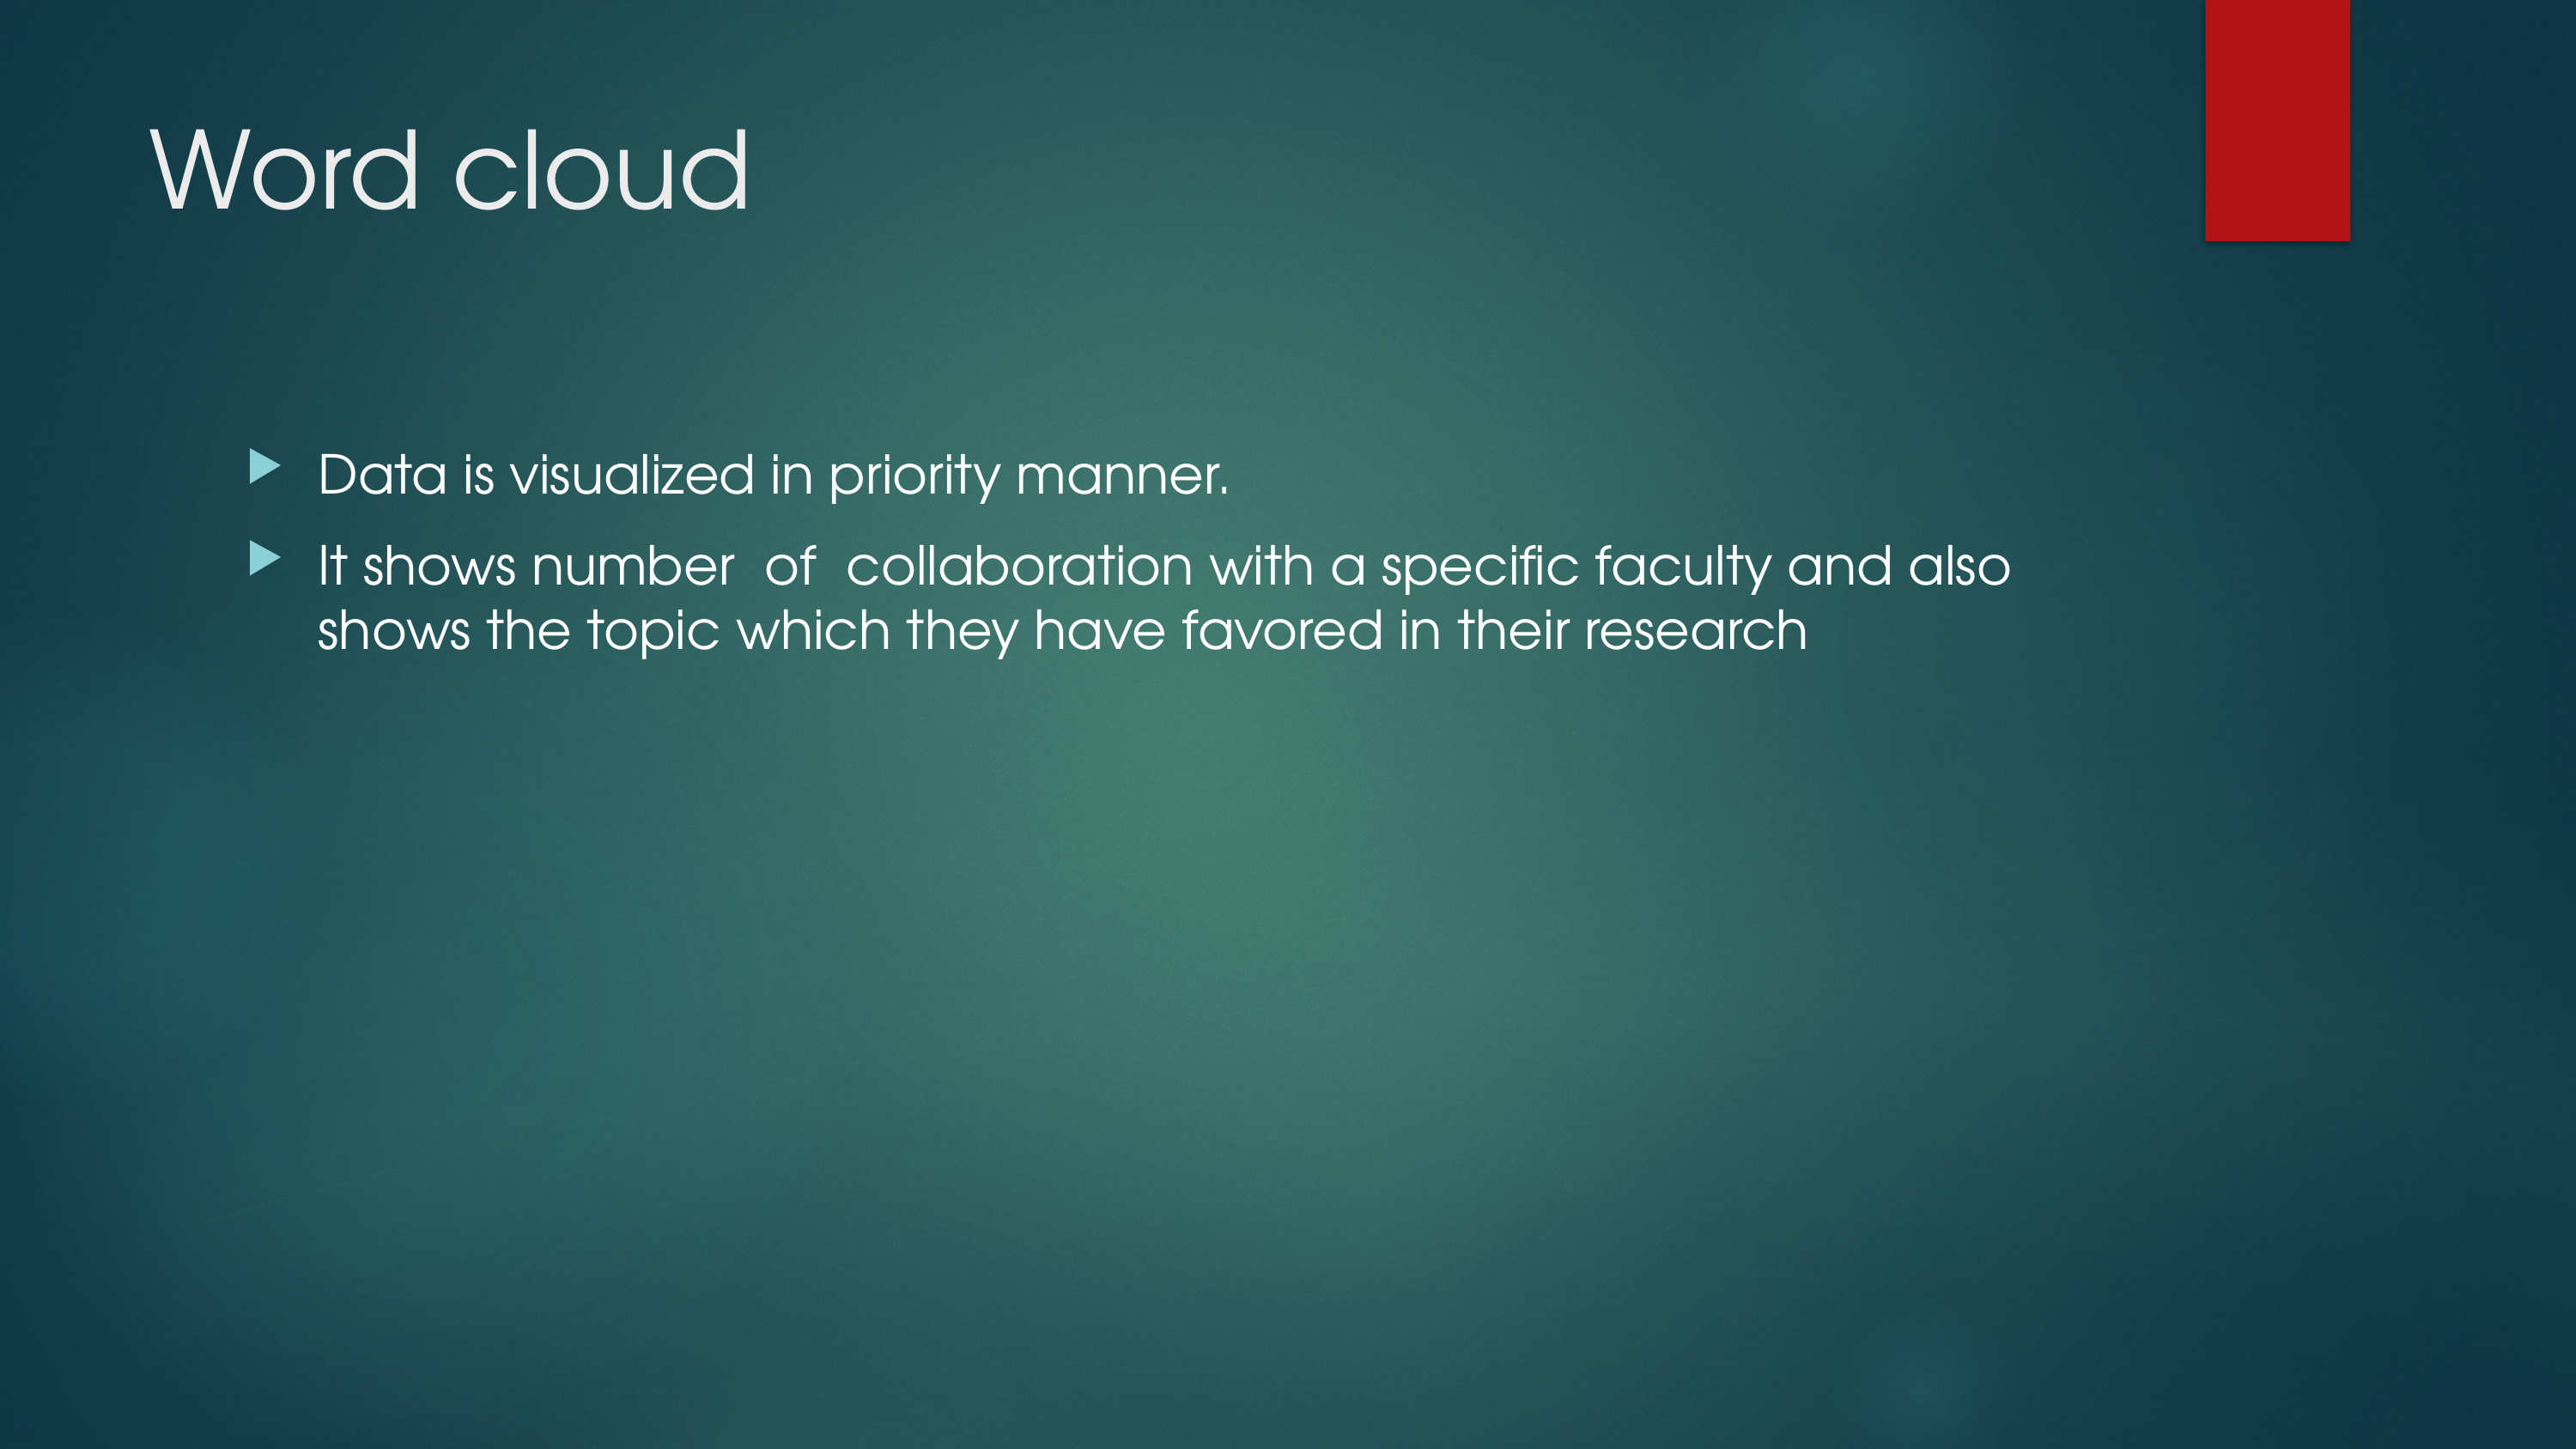

# Word cloud
Data is visualized in priority manner.
It shows number  of  collaboration with a specific faculty and also shows the topic which they have favored in their research